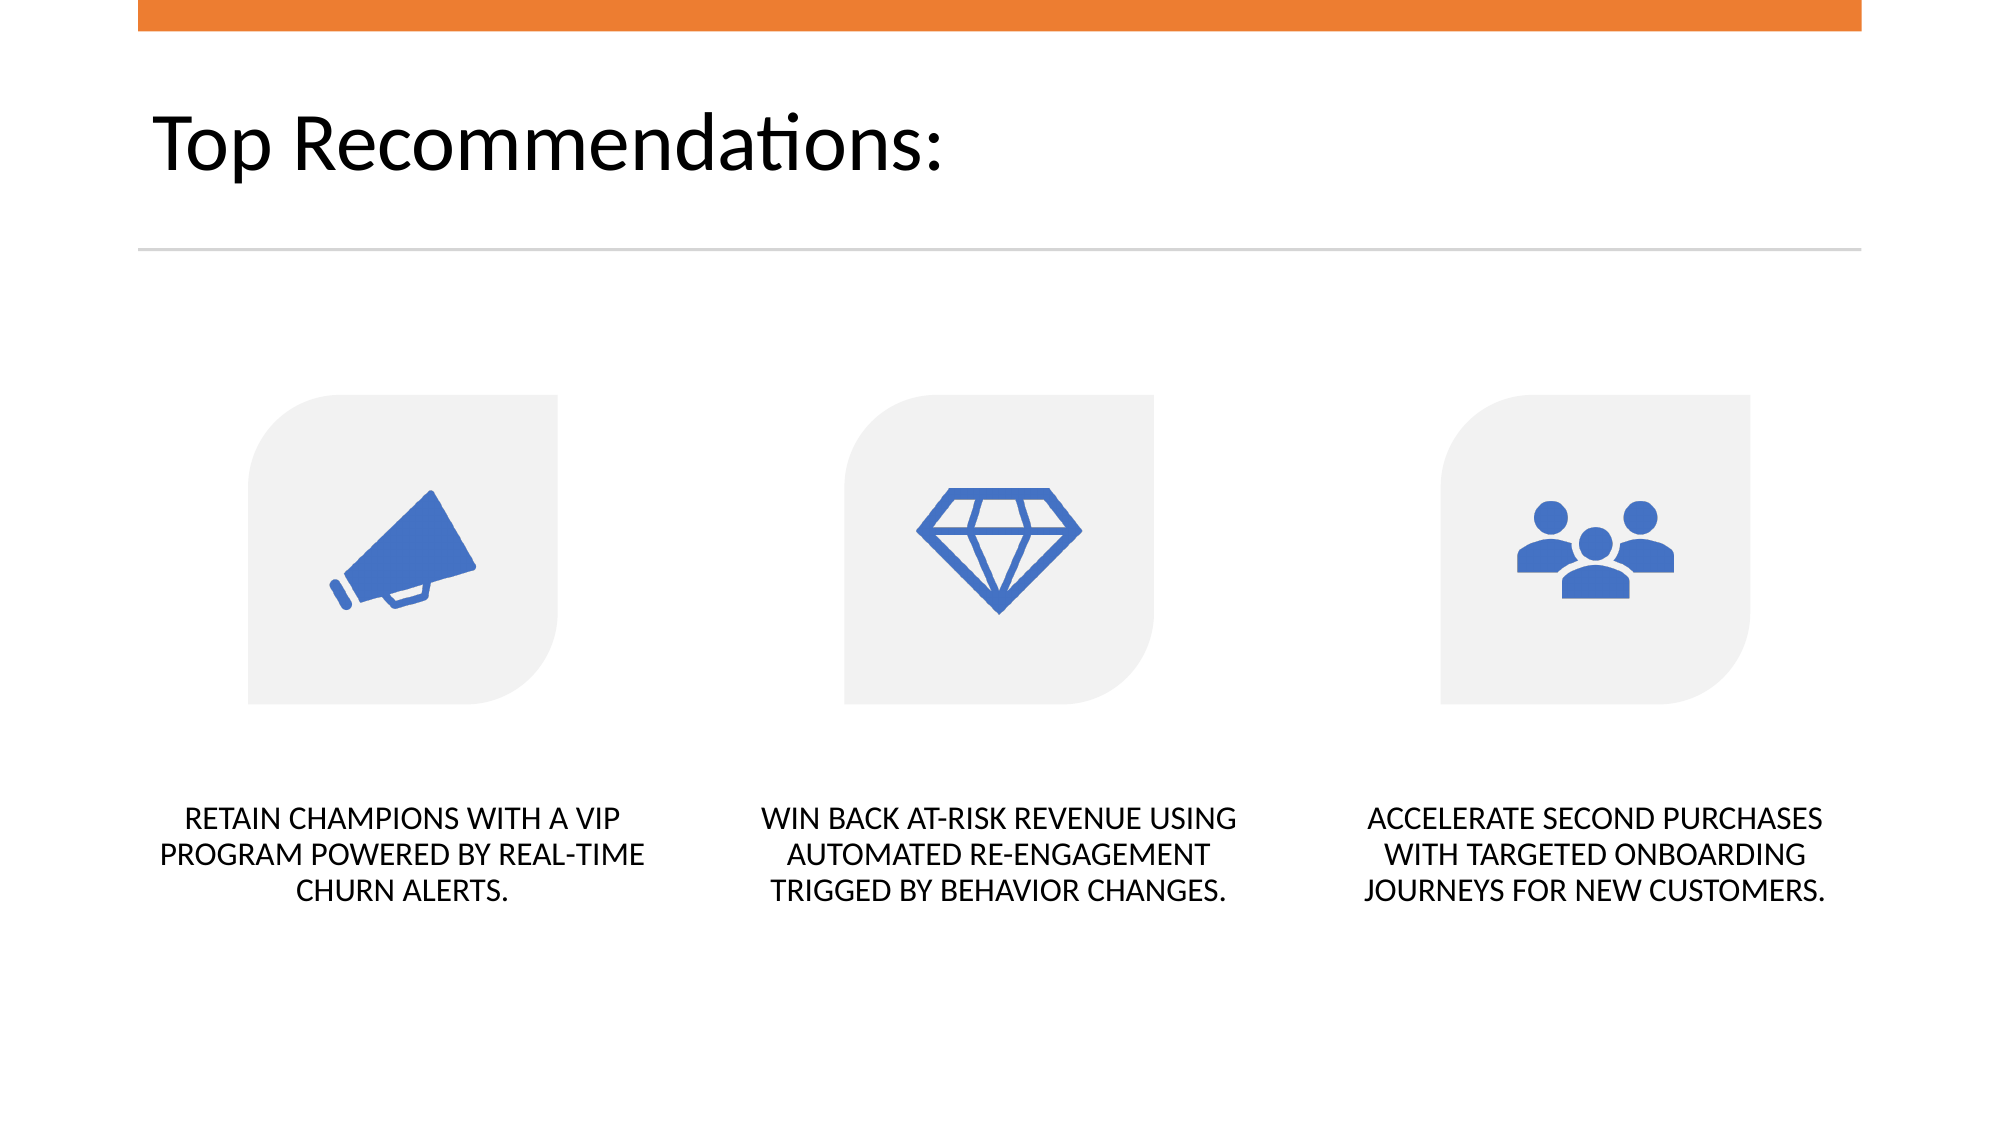

# Top Recommendations:

Retain Champions with a VIP program powered by real-time churn alerts.
Win Back At-Risk Revenue using automated re-engagement trigged by behavior changes.
Accelerate Second Purchases with targeted onboarding journeys for new customers.